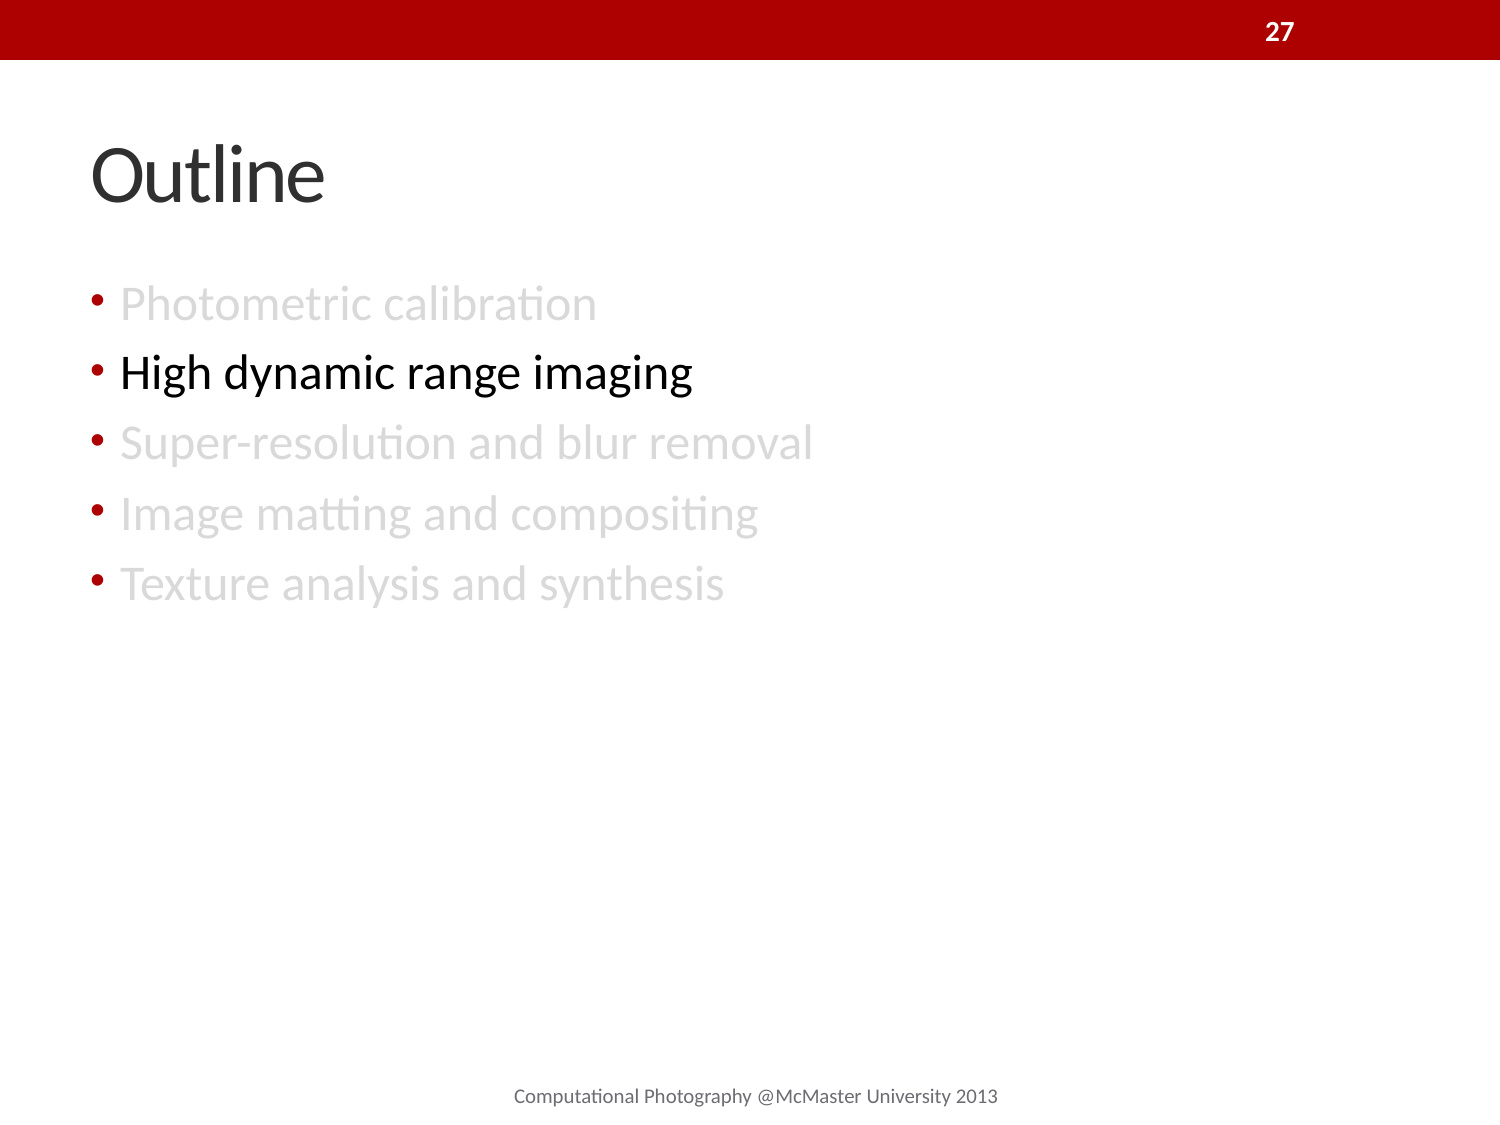

27
# Outline
Photometric calibration
High dynamic range imaging
Super-resolution and blur removal
Image matting and compositing
Texture analysis and synthesis